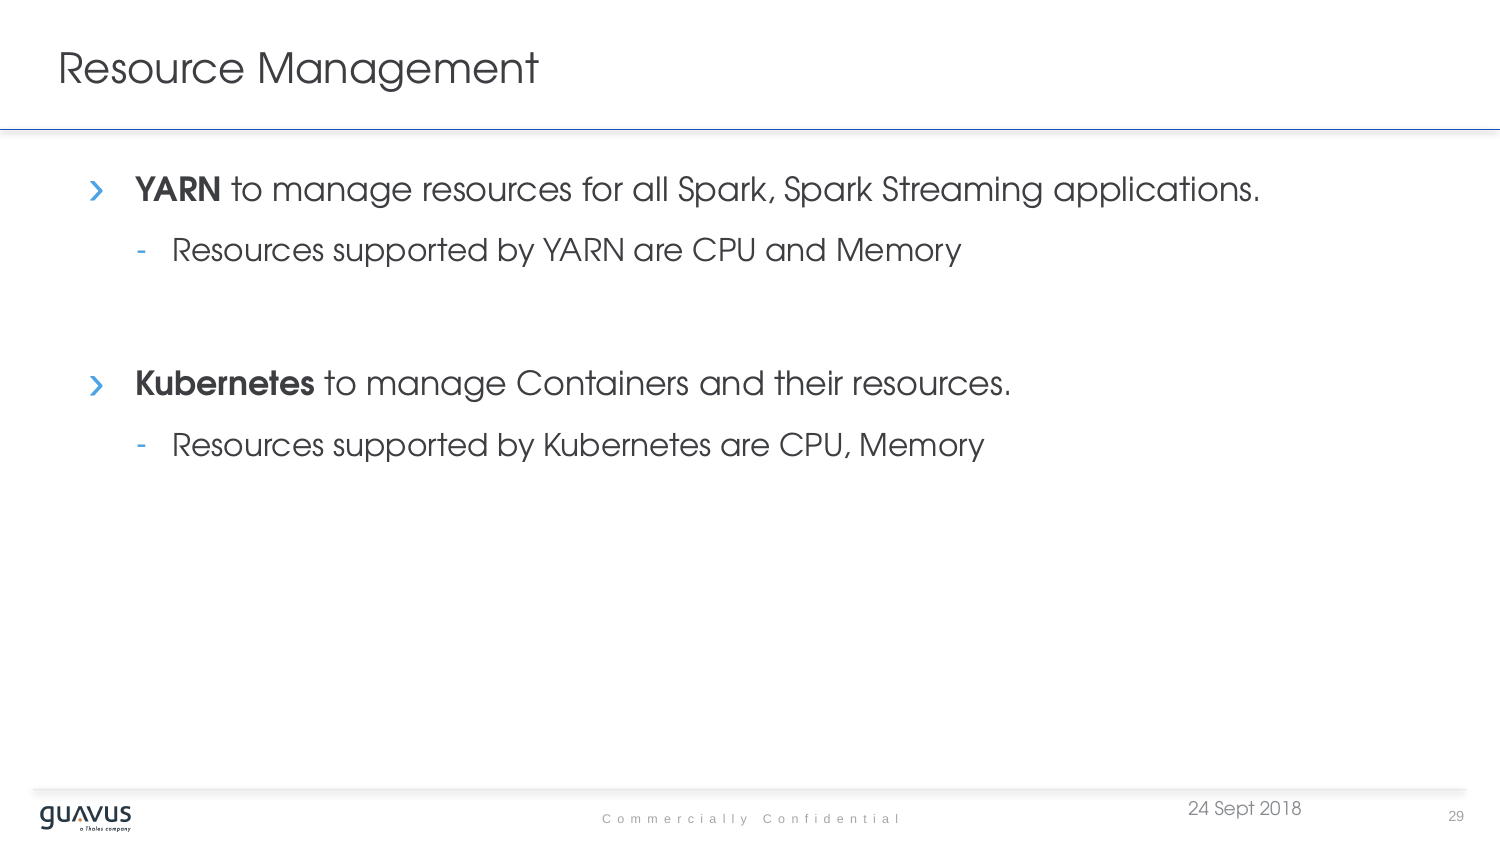

# Resource Management
YARN to manage resources for all Spark, Spark Streaming applications.
Resources supported by YARN are CPU and Memory

Kubernetes to manage Containers and their resources.
Resources supported by Kubernetes are CPU, Memory